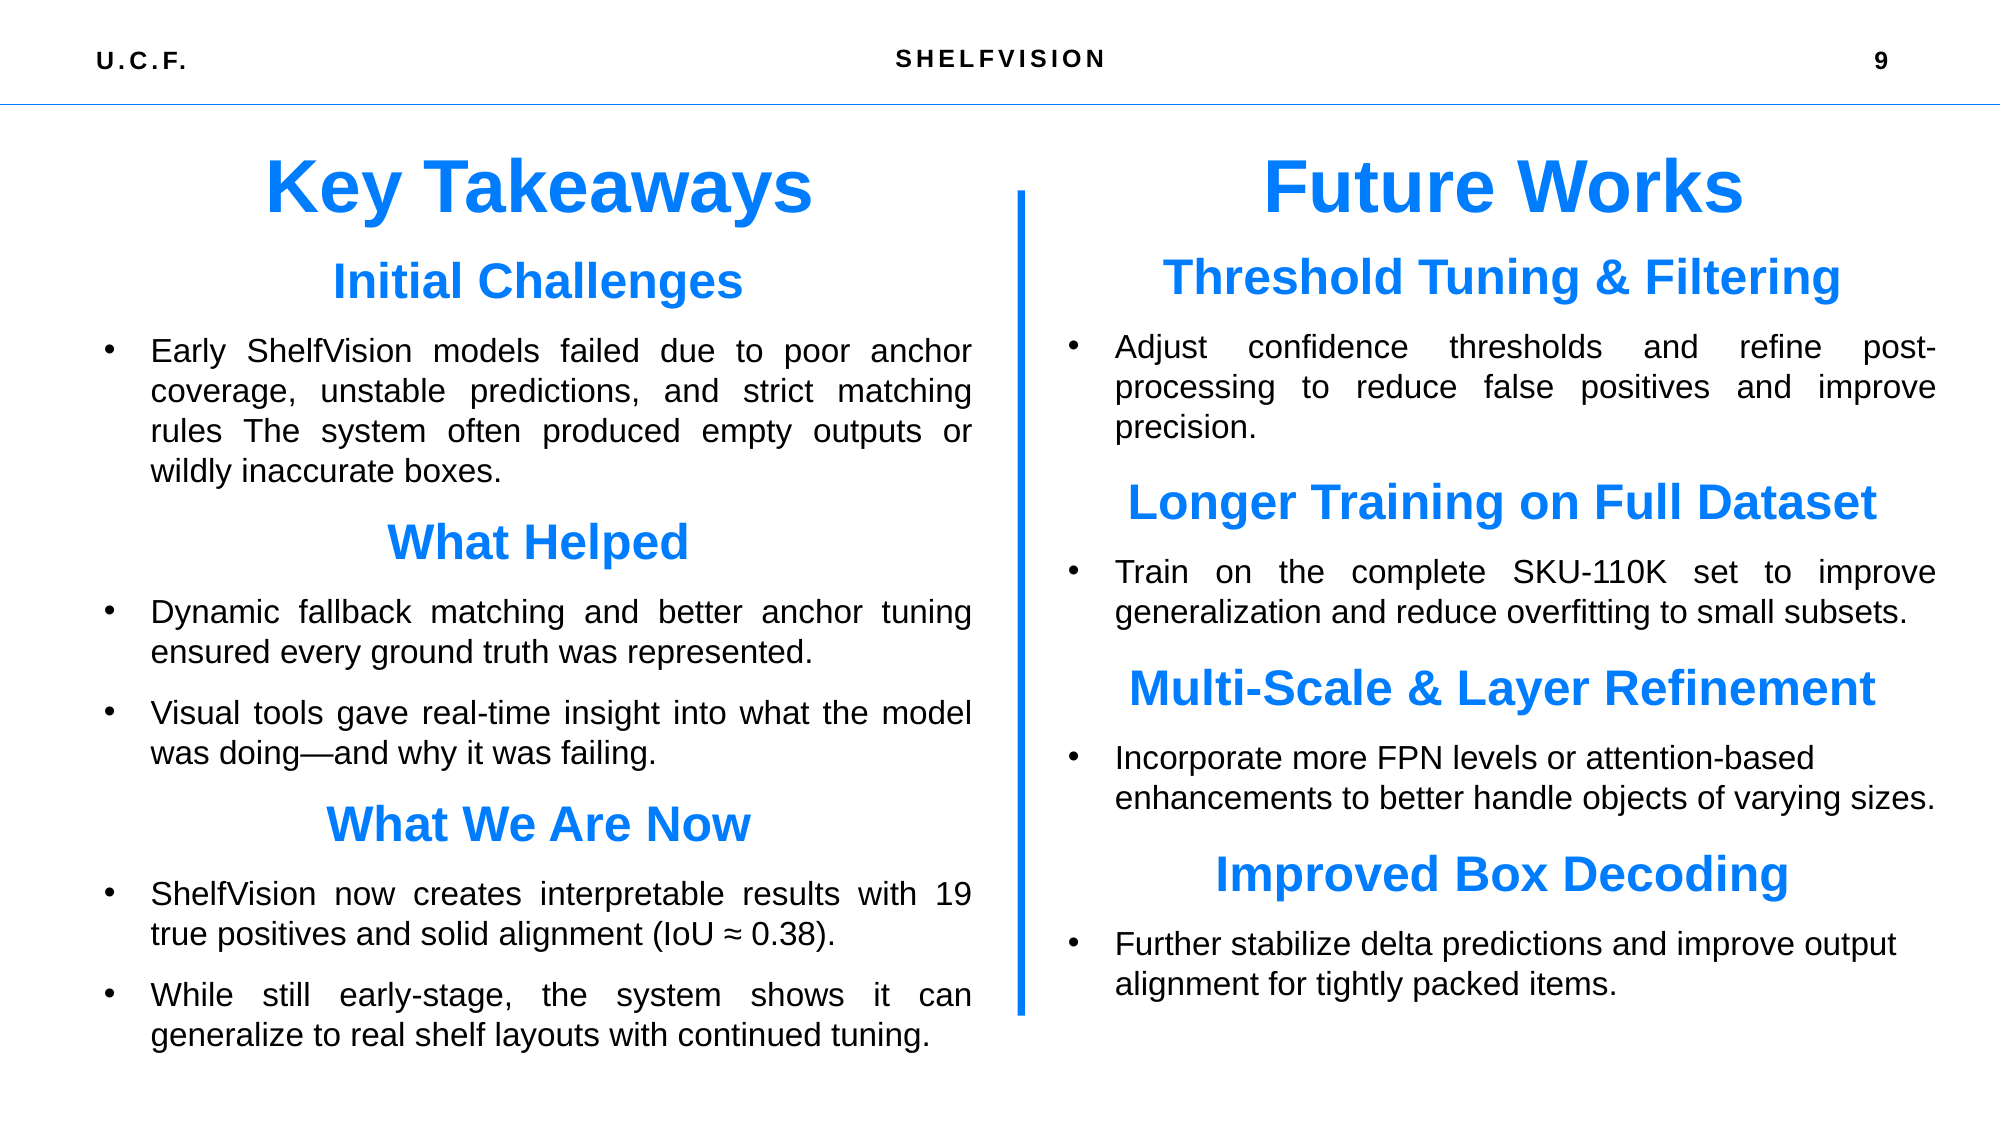

U.C.F.
SHELFVISION
9
Key Takeaways
Future Works
Threshold Tuning & Filtering
Adjust confidence thresholds and refine post-processing to reduce false positives and improve precision.
Longer Training on Full Dataset
Train on the complete SKU-110K set to improve generalization and reduce overfitting to small subsets.
Multi-Scale & Layer Refinement
Incorporate more FPN levels or attention-based enhancements to better handle objects of varying sizes.
Improved Box Decoding
Further stabilize delta predictions and improve output alignment for tightly packed items.

Initial Challenges
Early ShelfVision models failed due to poor anchor coverage, unstable predictions, and strict matching rules The system often produced empty outputs or wildly inaccurate boxes.
What Helped
Dynamic fallback matching and better anchor tuning ensured every ground truth was represented.
Visual tools gave real-time insight into what the model was doing—and why it was failing.
What We Are Now
ShelfVision now creates interpretable results with 19 true positives and solid alignment (IoU ≈ 0.38).
While still early-stage, the system shows it can generalize to real shelf layouts with continued tuning.